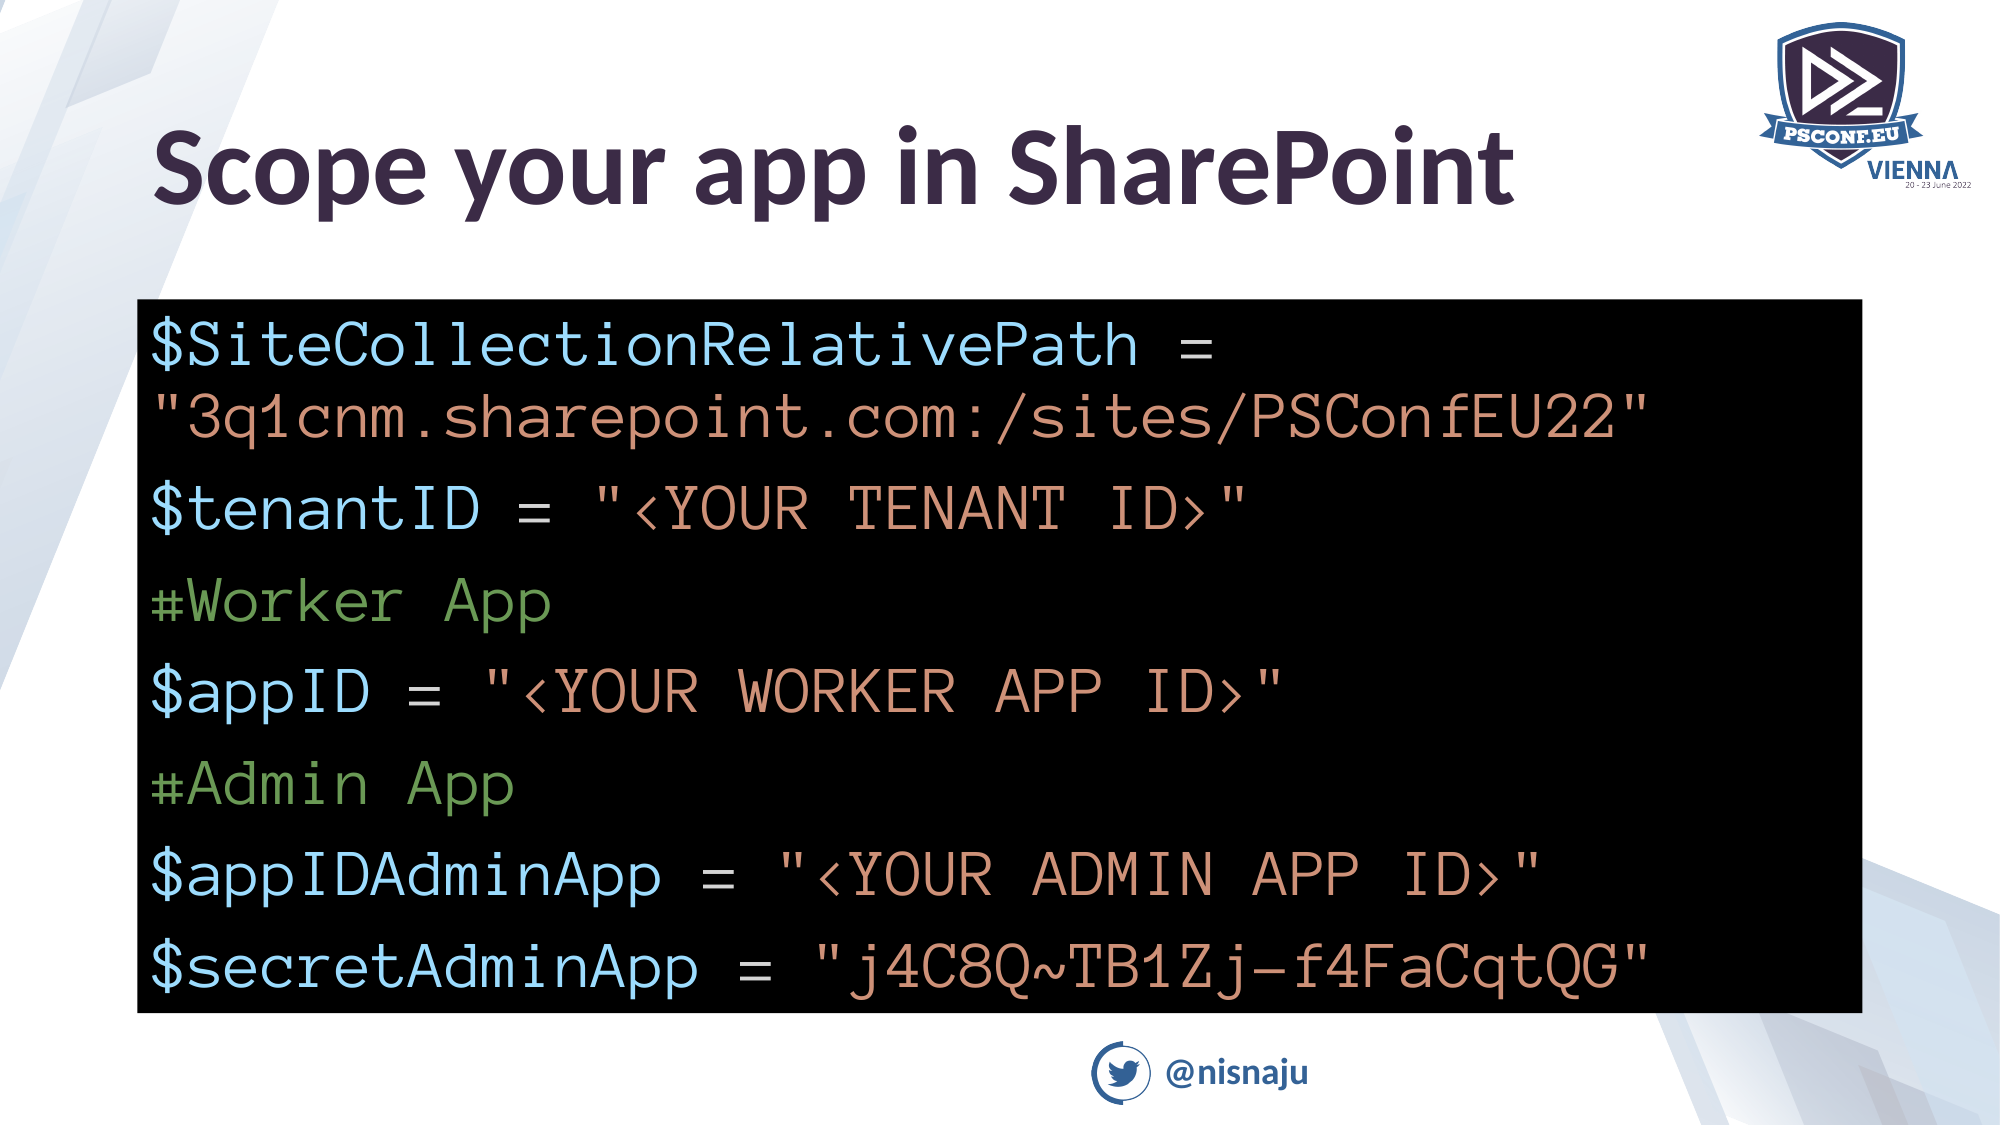

# Scope your app in SharePoint
$SiteCollectionRelativePath = "3q1cnm.sharepoint.com:/sites/PSConfEU22"
$tenantID = "<YOUR TENANT ID>"
#Worker App
$appID = "<YOUR WORKER APP ID>"
#Admin App
$appIDAdminApp = "<YOUR ADMIN APP ID>"
$secretAdminApp = "j4C8Q~TB1Zj-f4FaCqtQG"